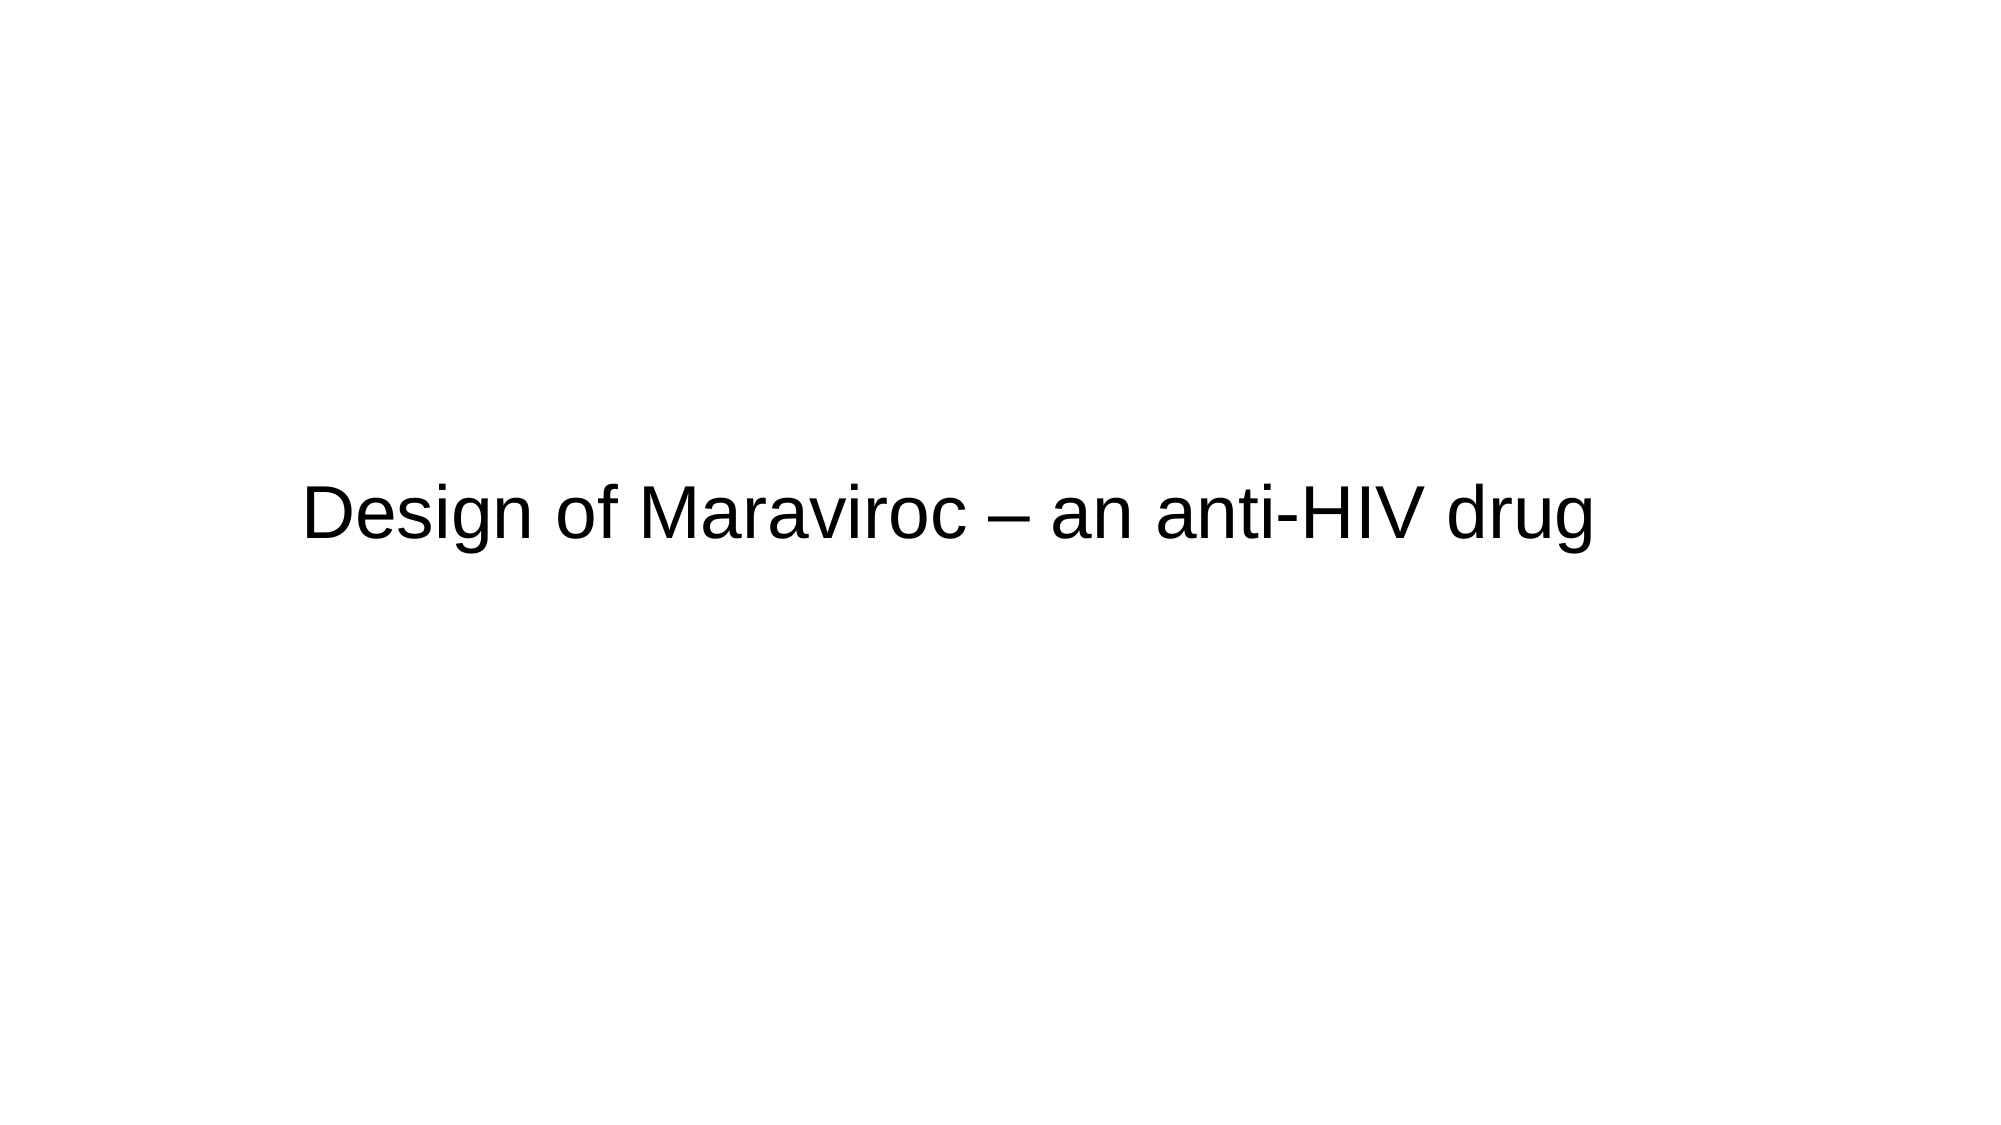

Design of Maraviroc – an anti-HIV drug